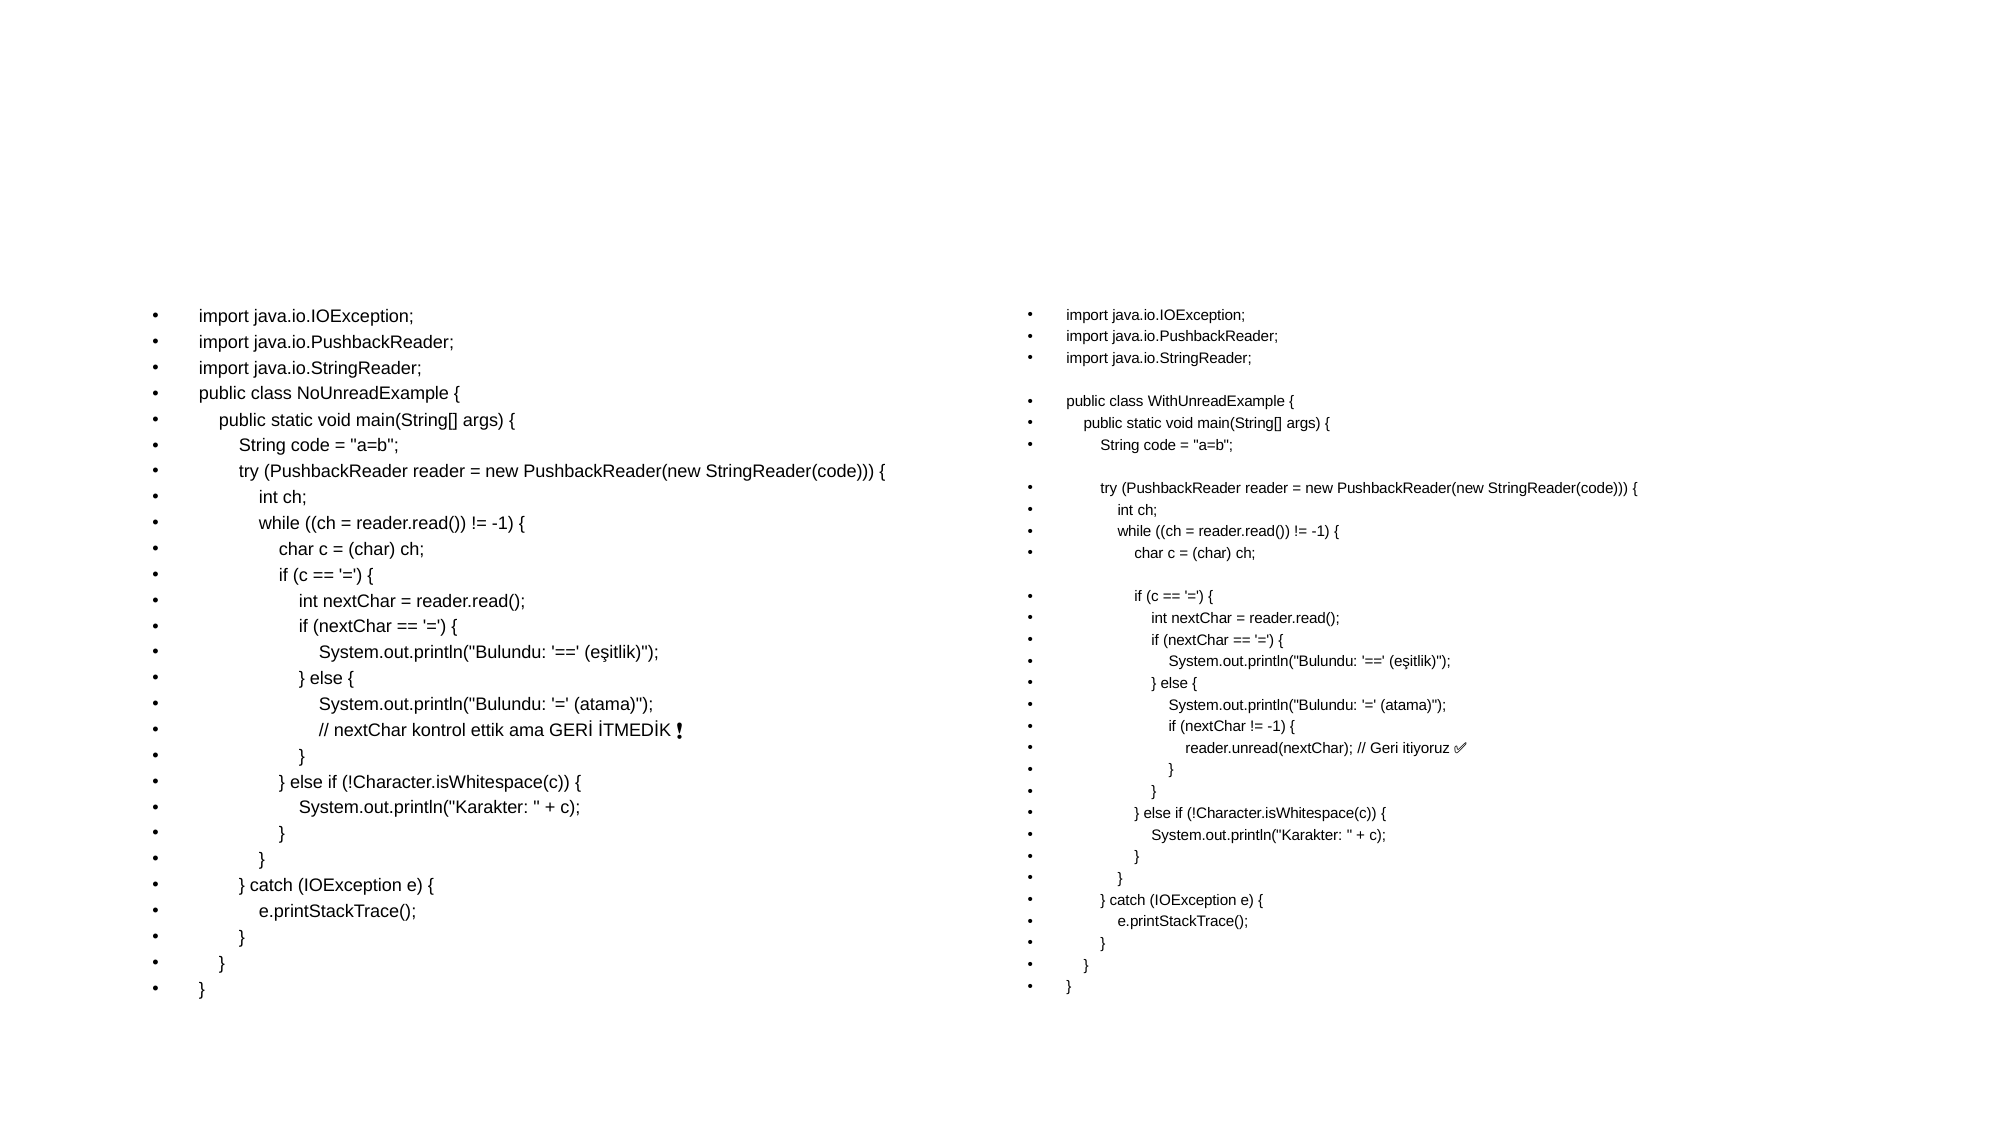

#
import java.io.IOException;
import java.io.PushbackReader;
import java.io.StringReader;
public class NoUnreadExample {
    public static void main(String[] args) {
        String code = "a=b";
        try (PushbackReader reader = new PushbackReader(new StringReader(code))) {
            int ch;
            while ((ch = reader.read()) != -1) {
                char c = (char) ch;
                if (c == '=') {
                    int nextChar = reader.read();
                    if (nextChar == '=') {
                        System.out.println("Bulundu: '==' (eşitlik)");
                    } else {
                        System.out.println("Bulundu: '=' (atama)");
                        // nextChar kontrol ettik ama GERİ İTMEDİK ❗
                    }
                } else if (!Character.isWhitespace(c)) {
                    System.out.println("Karakter: " + c);
                }
            }
        } catch (IOException e) {
            e.printStackTrace();
        }
    }
}

import java.io.IOException;
import java.io.PushbackReader;
import java.io.StringReader;

public class WithUnreadExample {
    public static void main(String[] args) {
        String code = "a=b";

        try (PushbackReader reader = new PushbackReader(new StringReader(code))) {
            int ch;
            while ((ch = reader.read()) != -1) {
                char c = (char) ch;

                if (c == '=') {
                    int nextChar = reader.read();
                    if (nextChar == '=') {
                        System.out.println("Bulundu: '==' (eşitlik)");
                    } else {
                        System.out.println("Bulundu: '=' (atama)");
                        if (nextChar != -1) {
                            reader.unread(nextChar); // Geri itiyoruz ✅
                        }
                    }
                } else if (!Character.isWhitespace(c)) {
                    System.out.println("Karakter: " + c);
                }
            }
        } catch (IOException e) {
            e.printStackTrace();
        }
    }
}